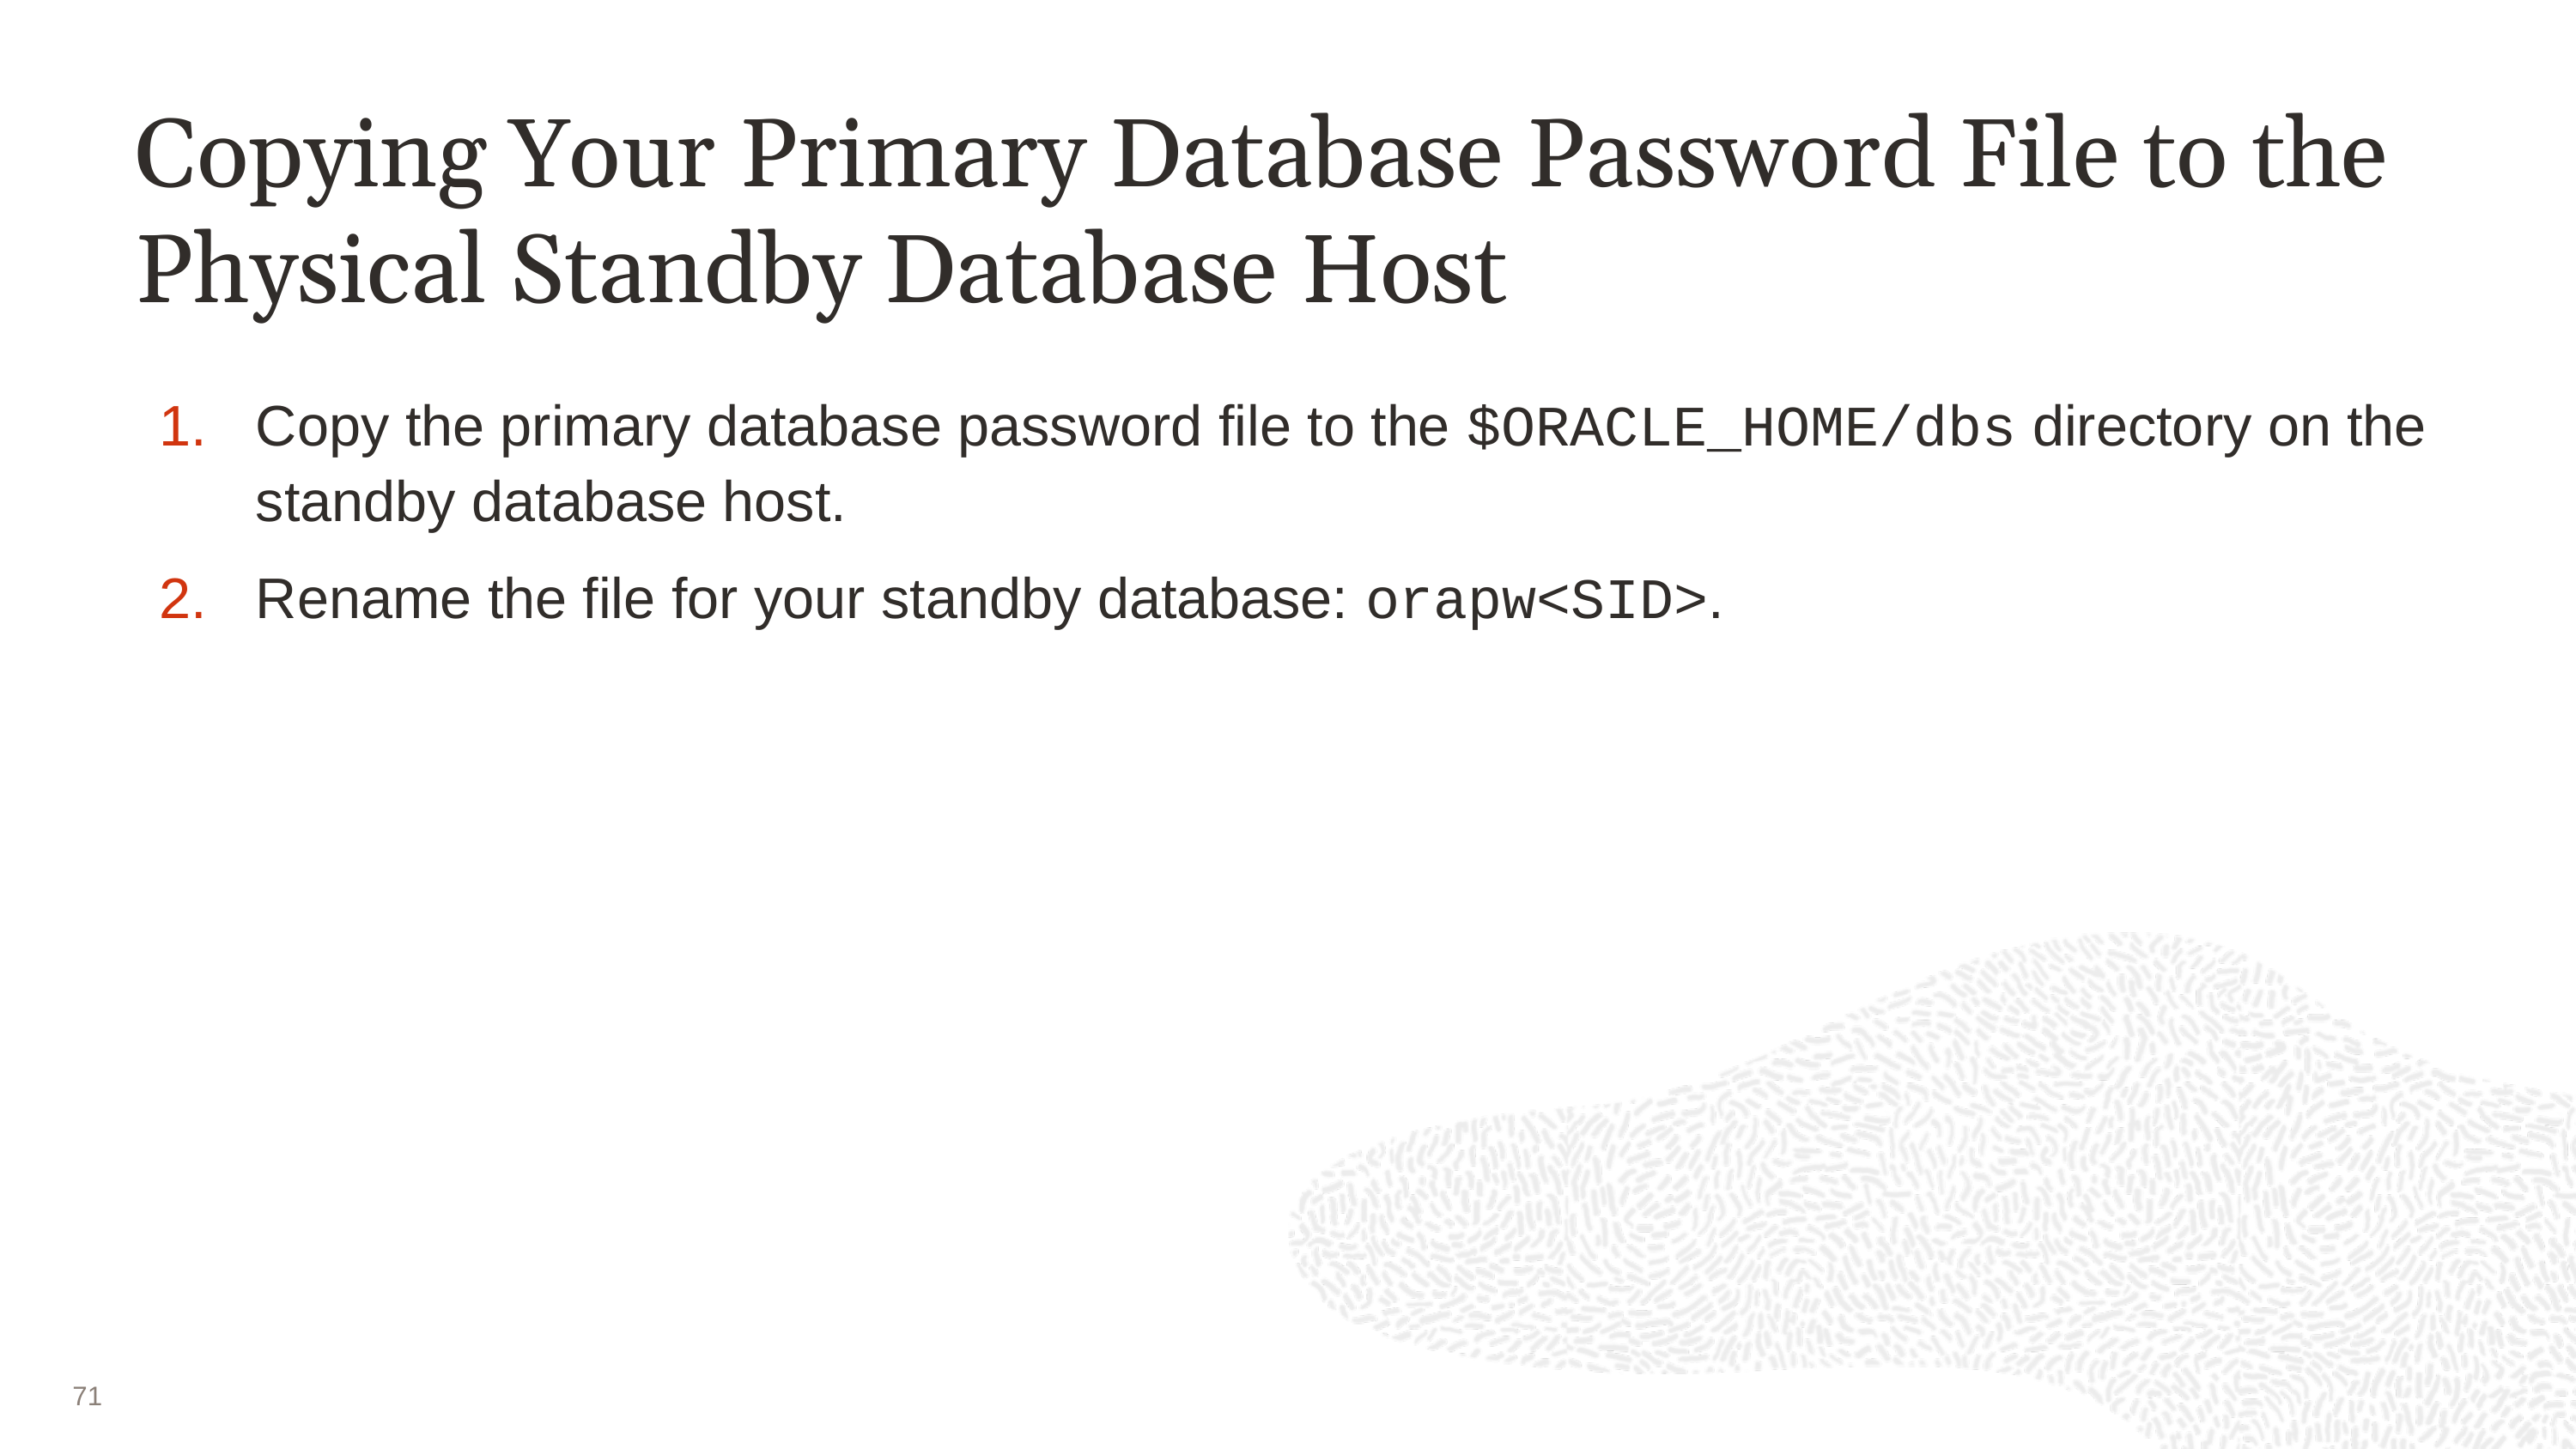

# Copying Your Primary Database Password File to the Physical Standby Database Host
Copy the primary database password file to the $ORACLE_HOME/dbs directory on the standby database host.
Rename the file for your standby database: orapw<SID>.